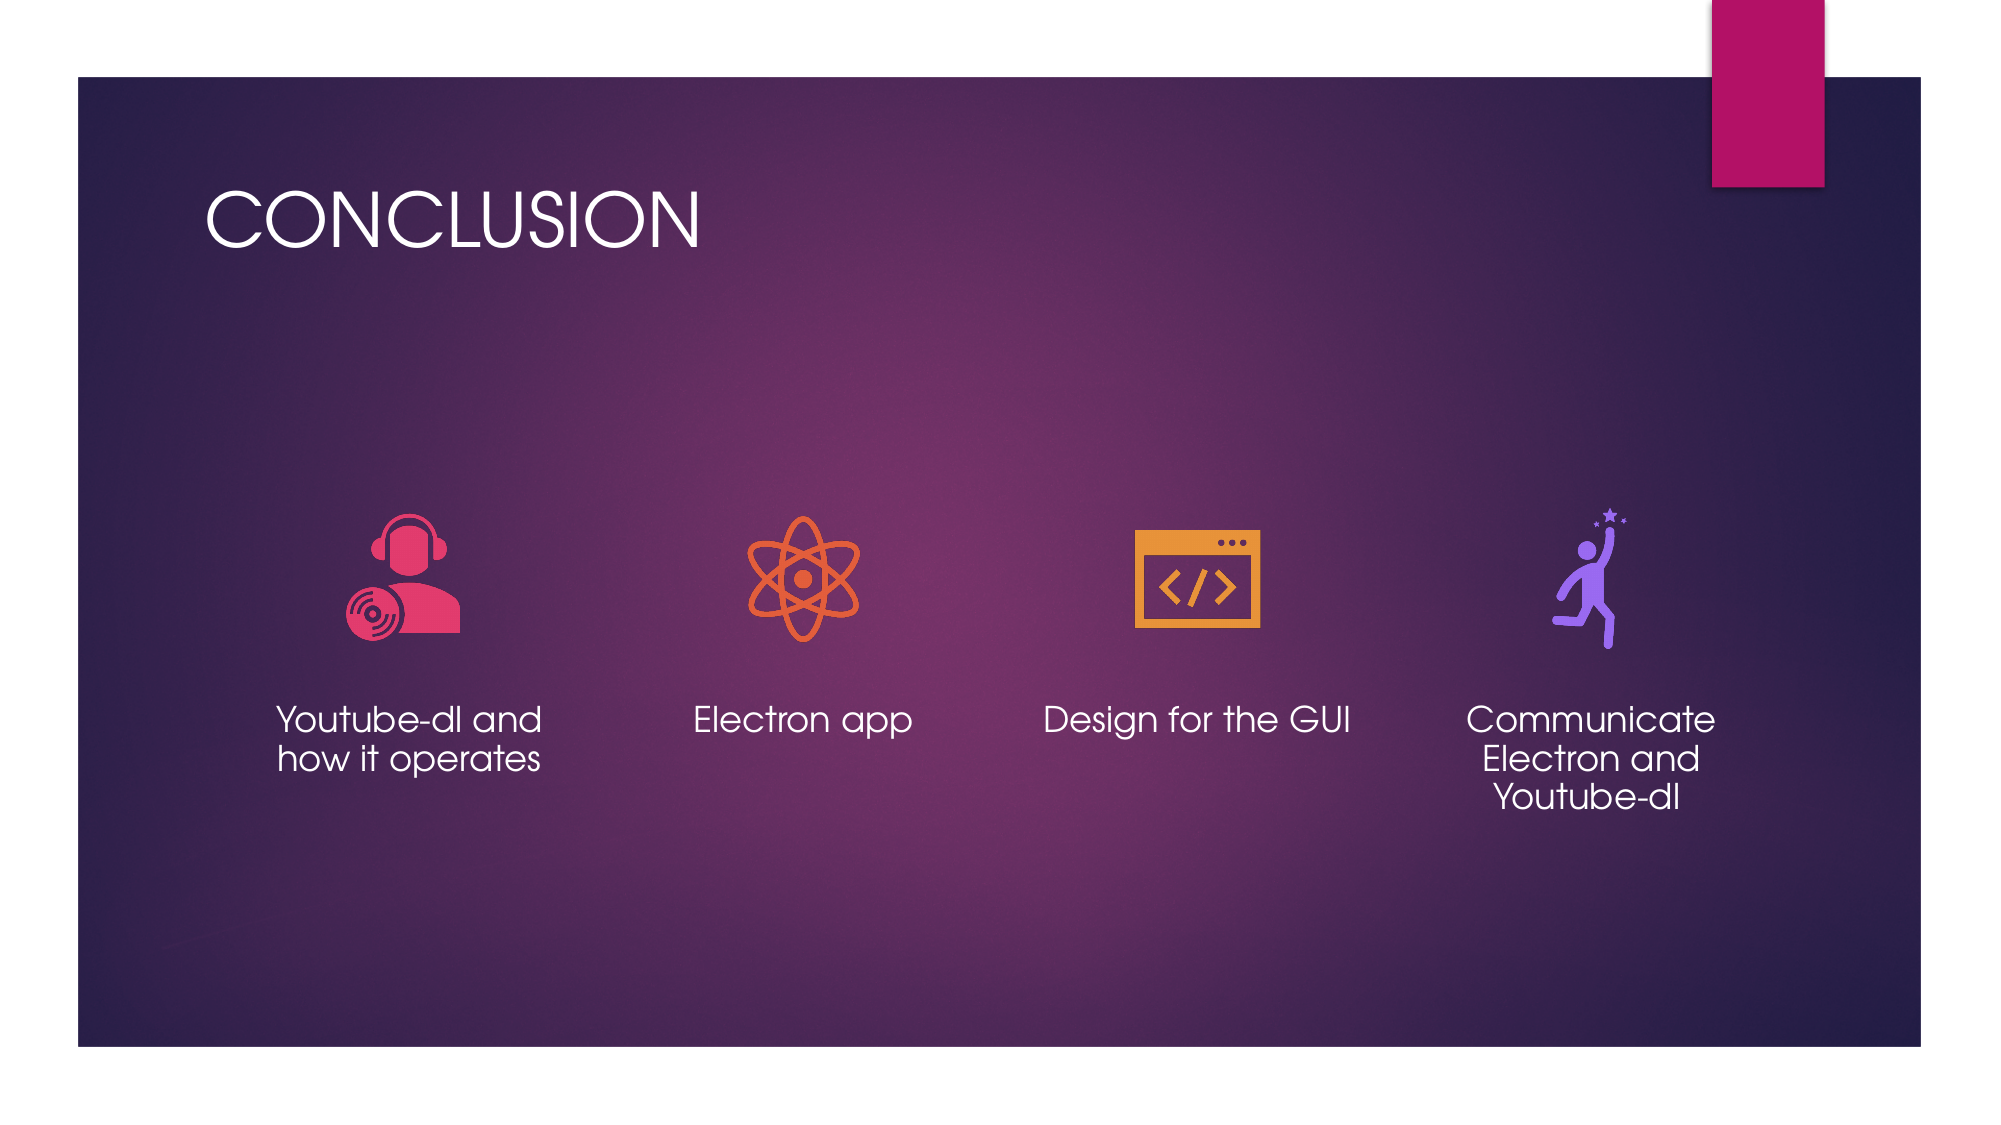

# CONCLUSION
Youtube-dl and how it operates
Electron app
Design for the GUI
Communicate Electron and Youtube-dl